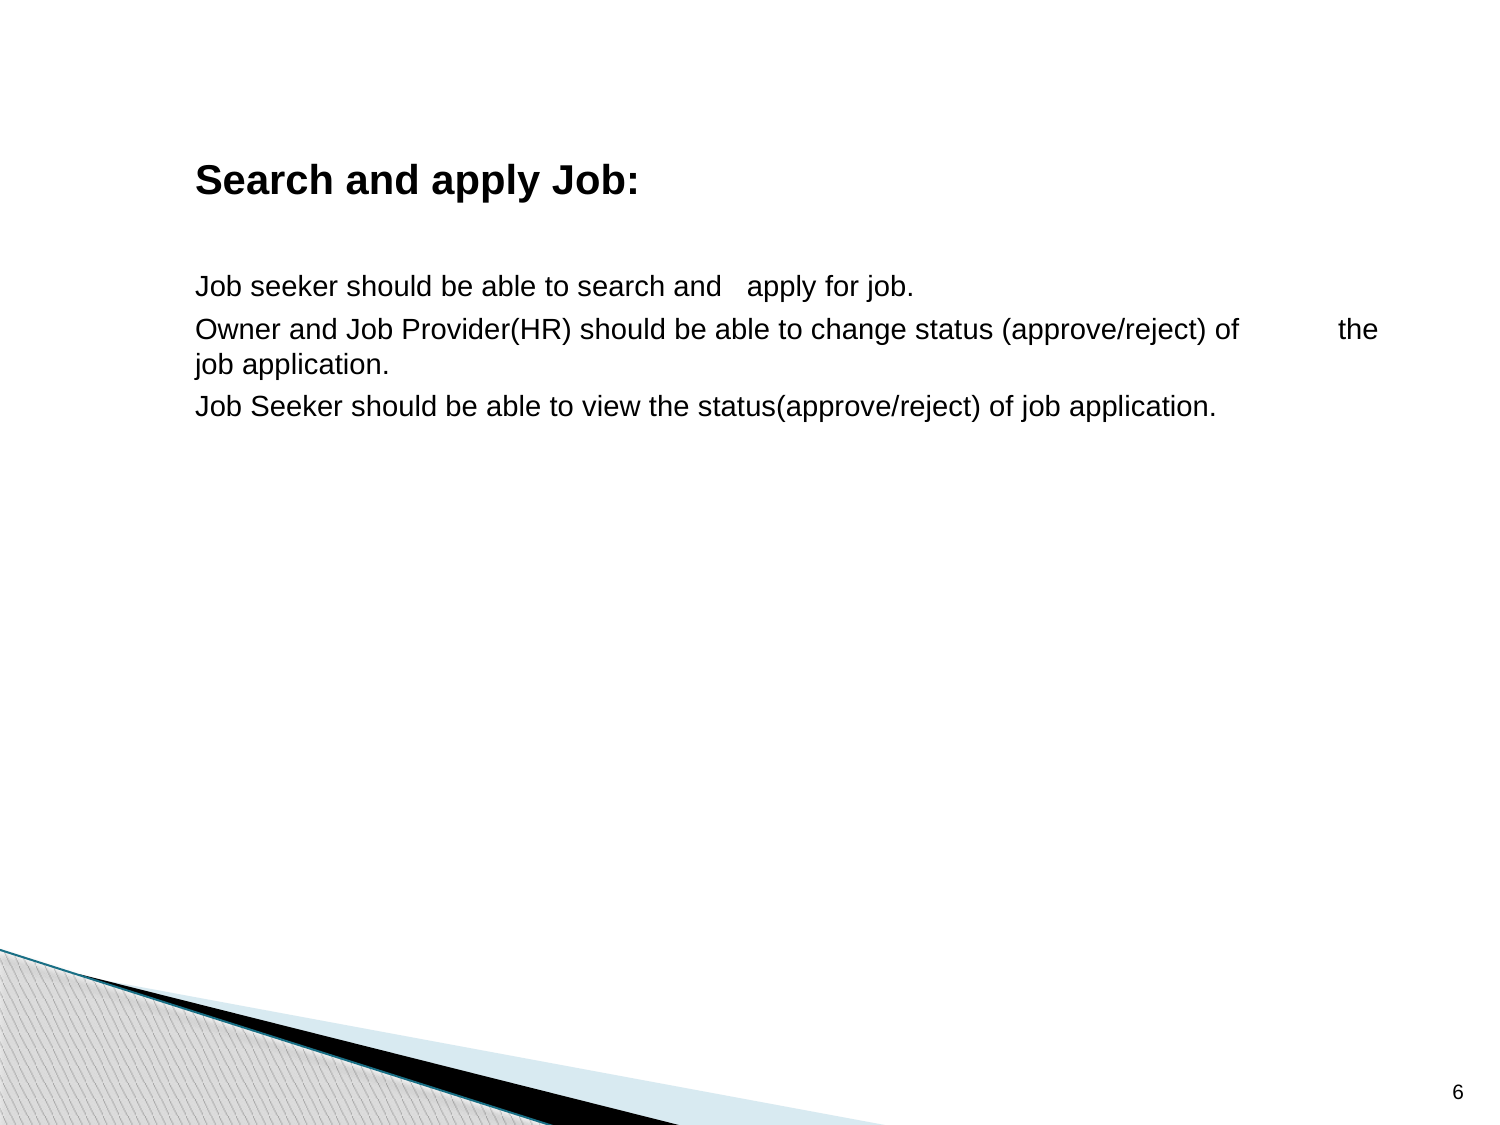

Search and apply Job:

Job seeker should be able to search and   apply for job.
Owner and Job Provider(HR) should be able to change status (approve/reject) of            the job application.
Job Seeker should be able to view the status(approve/reject) of job application.
6